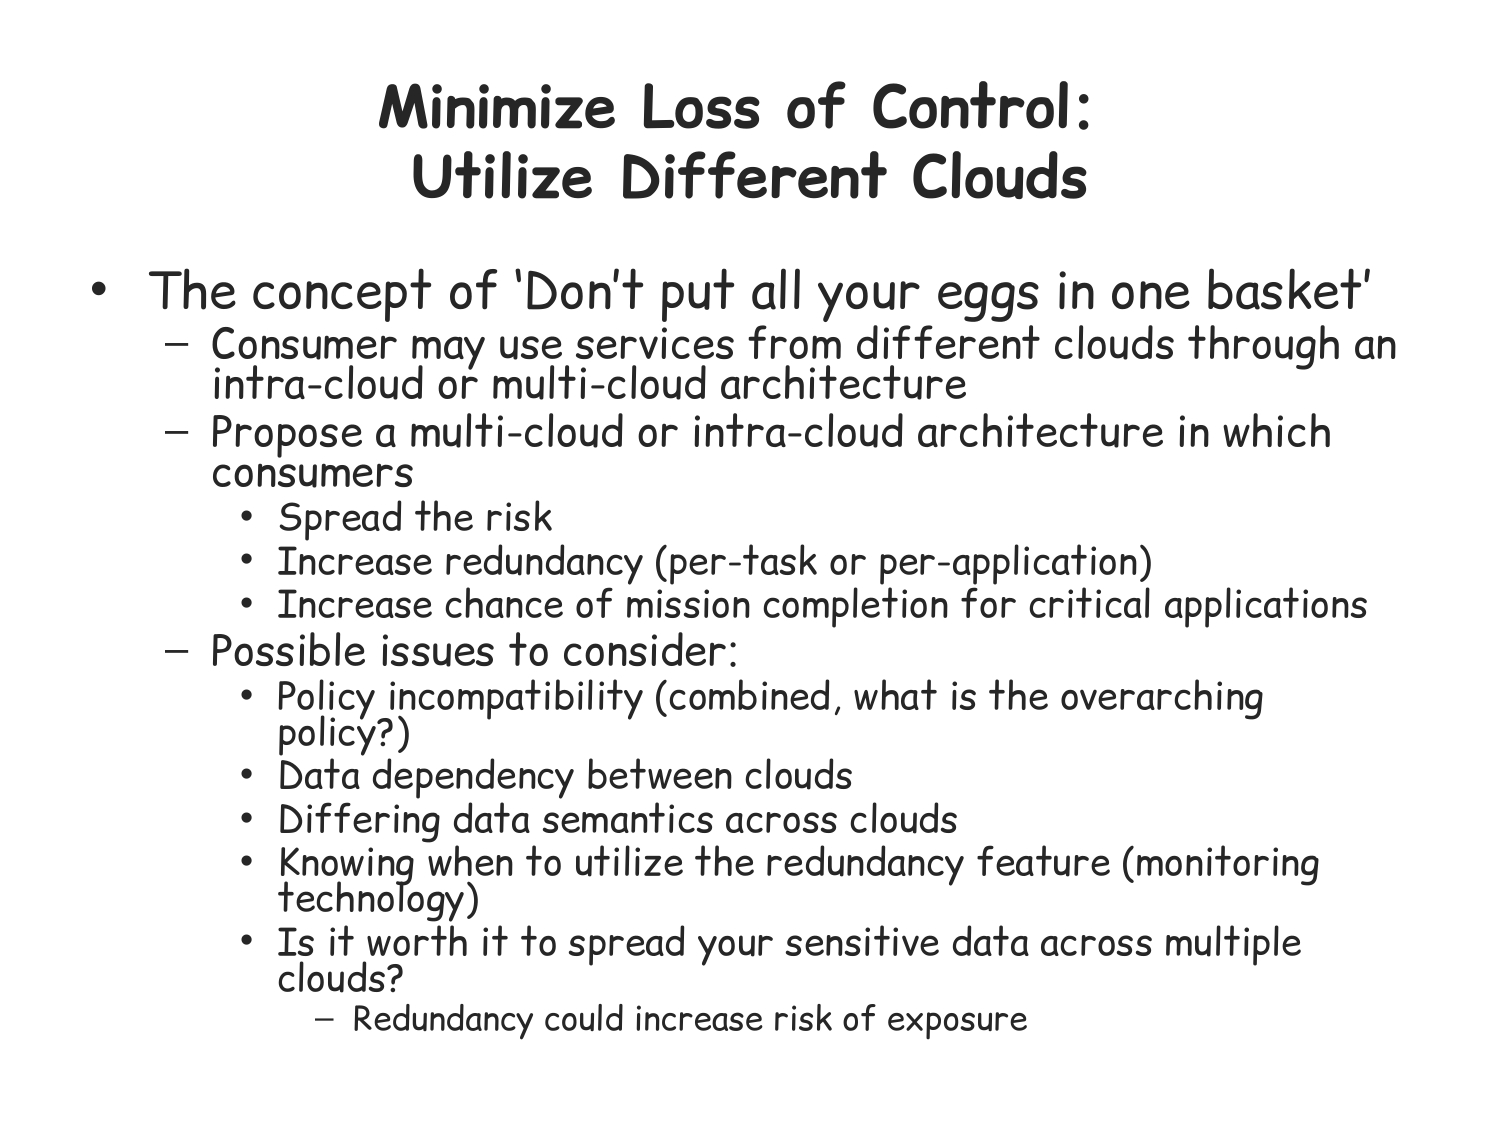

Minimize Loss of Control:
Utilize Different Clouds
The concept of ‘Don’t put all your eggs in one basket’
Consumer may use services from different clouds through an intra-cloud or multi-cloud architecture
Propose a multi-cloud or intra-cloud architecture in which consumers
Spread the risk
Increase redundancy (per-task or per-application)
Increase chance of mission completion for critical applications
Possible issues to consider:
Policy incompatibility (combined, what is the overarching policy?)
Data dependency between clouds
Differing data semantics across clouds
Knowing when to utilize the redundancy feature (monitoring technology)
Is it worth it to spread your sensitive data across multiple clouds?
Redundancy could increase risk of exposure